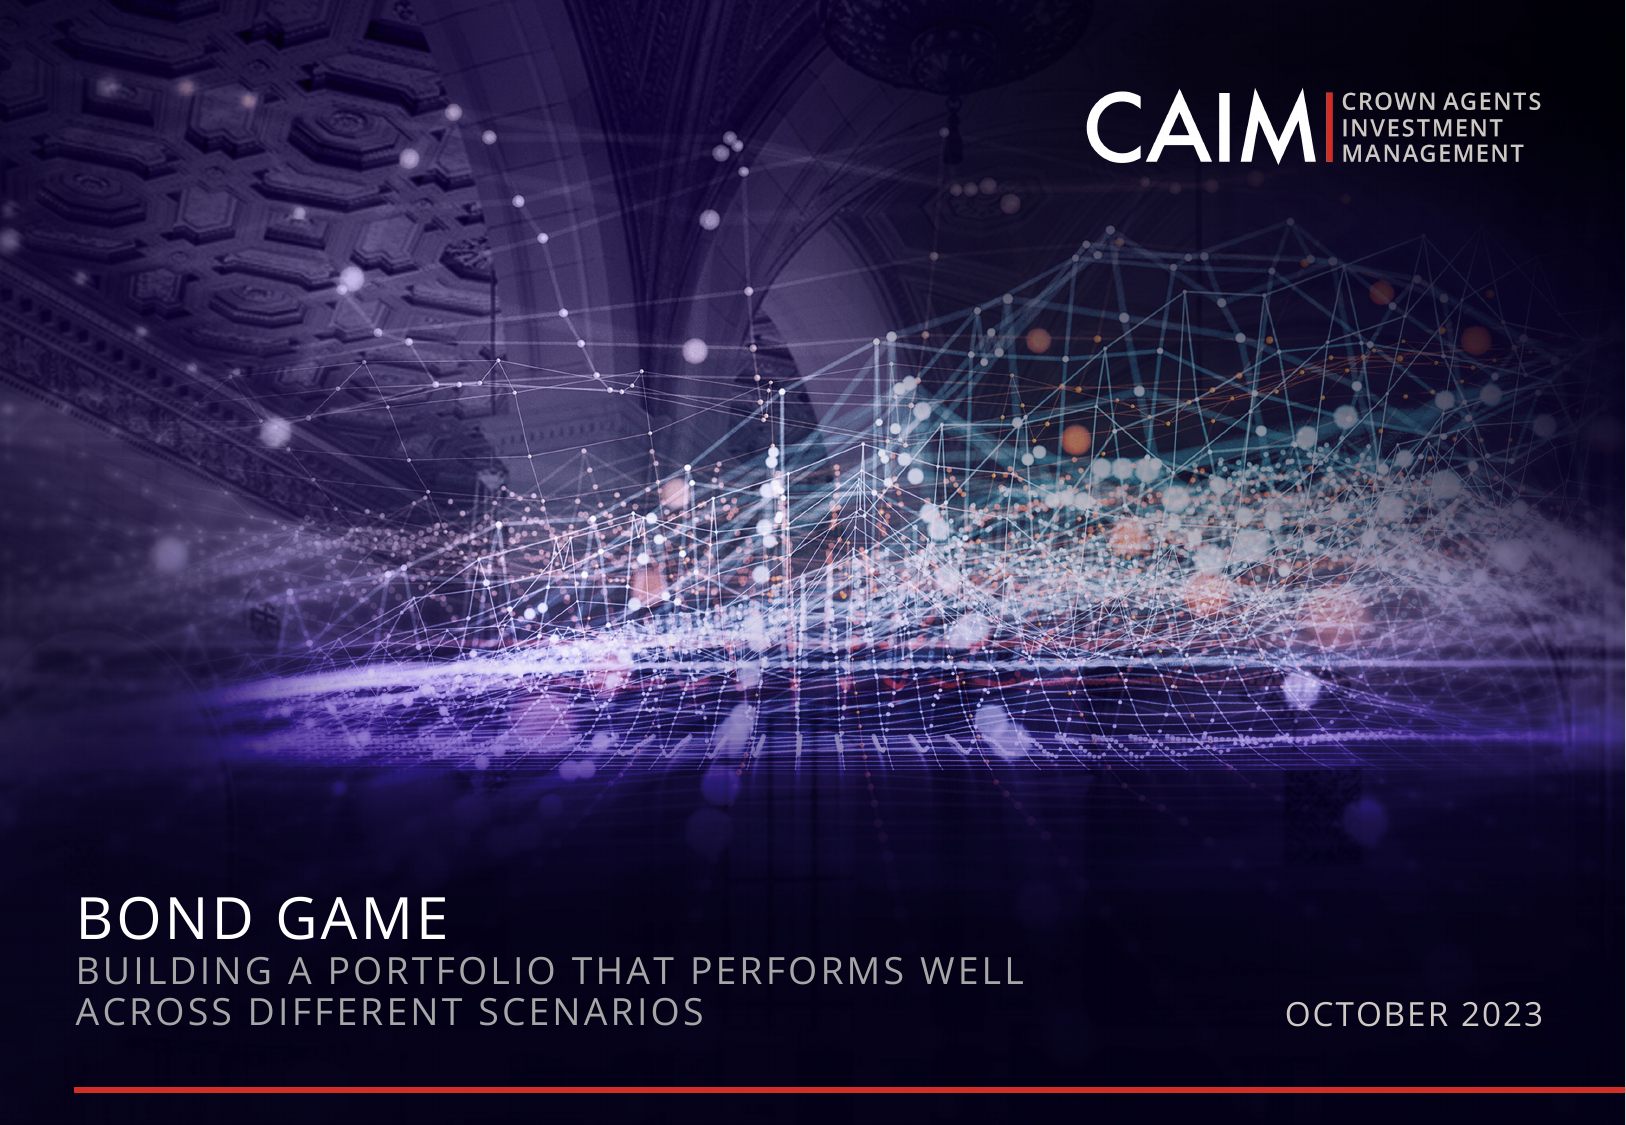

# BOND GAME building a portfolio that performs well across different scenarios
OCTOBER 2023